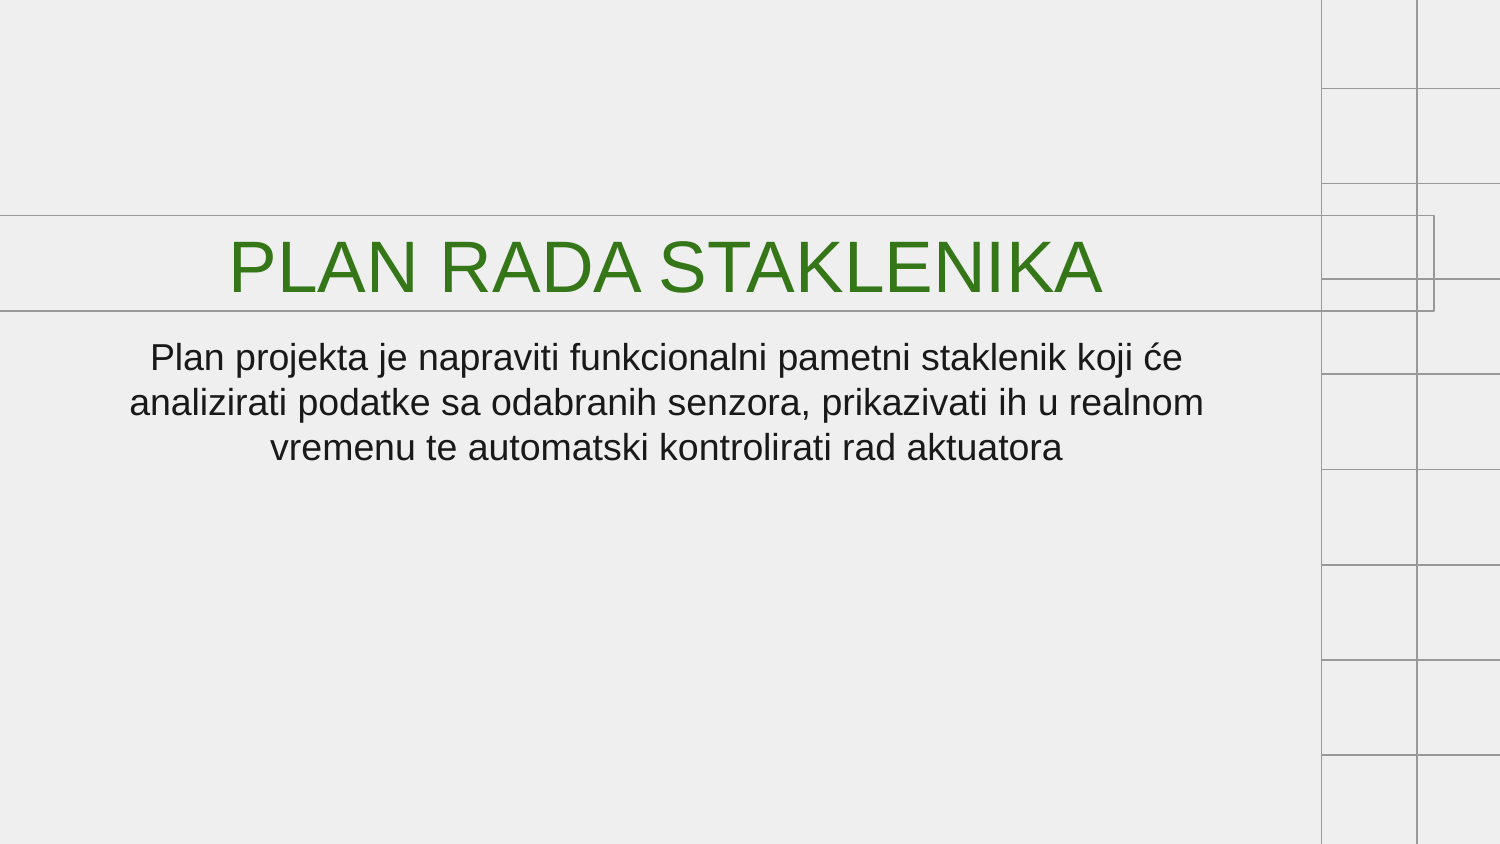

# PLAN RADA STAKLENIKA
Plan projekta je napraviti funkcionalni pametni staklenik koji će analizirati podatke sa odabranih senzora, prikazivati ih u realnom vremenu te automatski kontrolirati rad aktuatora